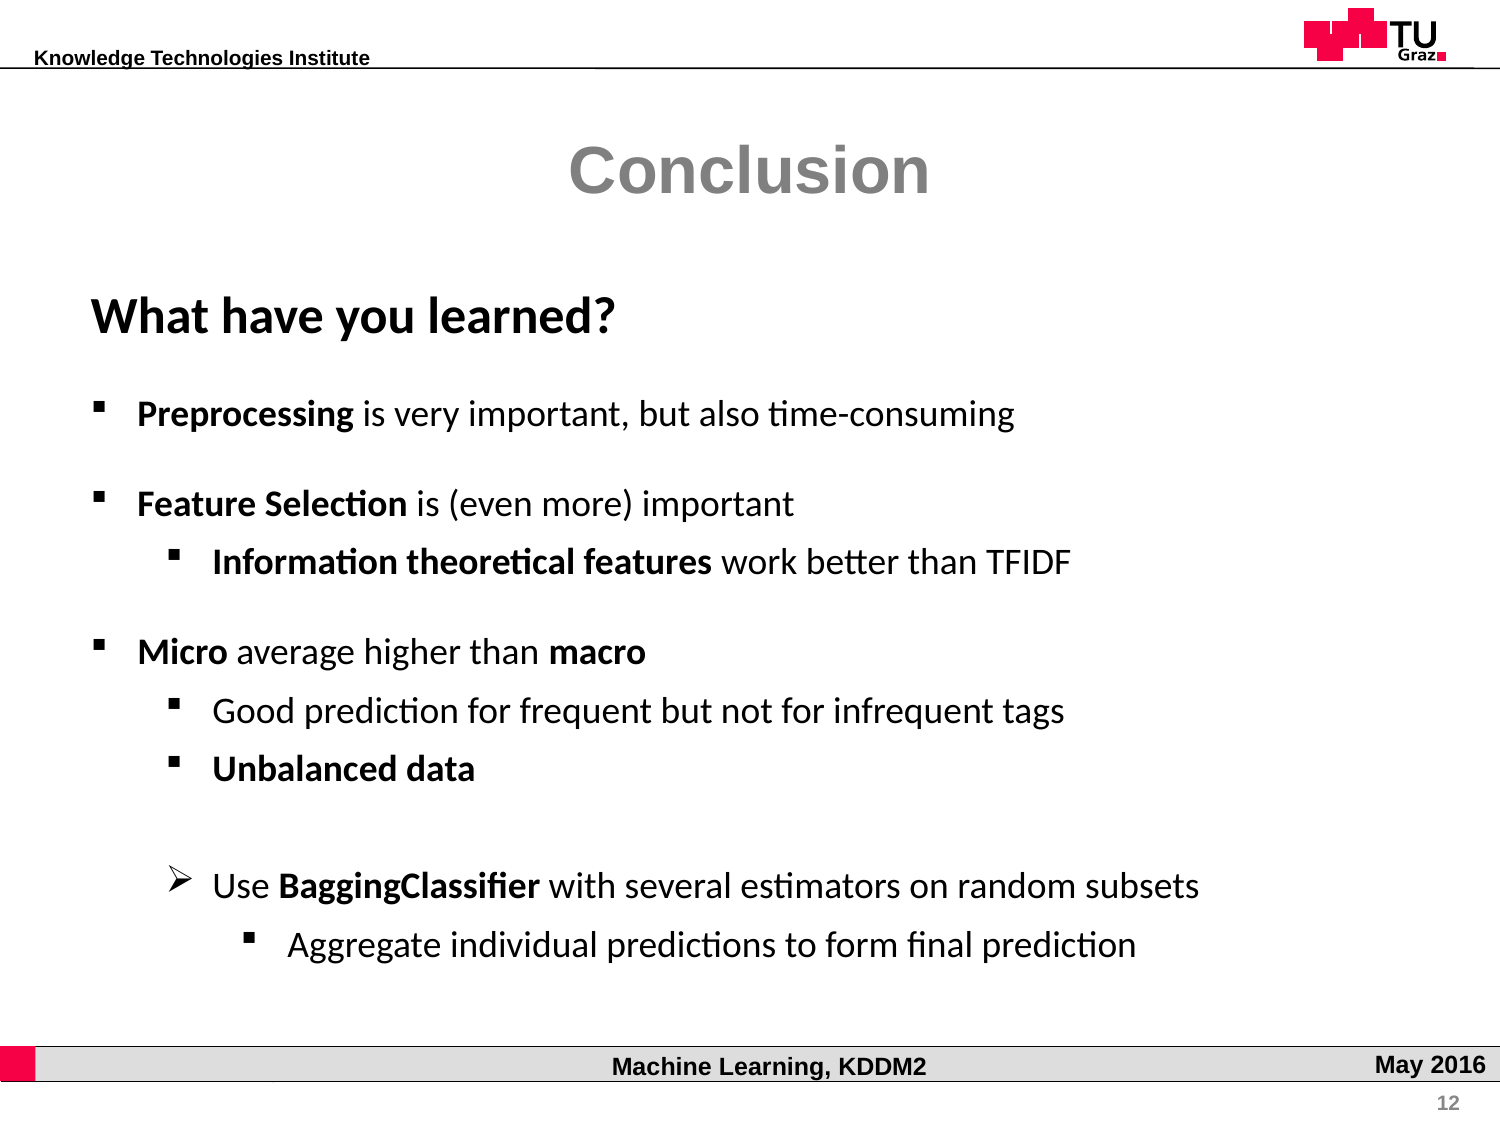

Conclusion
What have you learned?
Preprocessing is very important, but also time-consuming
Feature Selection is (even more) important
Information theoretical features work better than TFIDF
Micro average higher than macro
Good prediction for frequent but not for infrequent tags
Unbalanced data

Use BaggingClassifier with several estimators on random subsets
Aggregate individual predictions to form final prediction